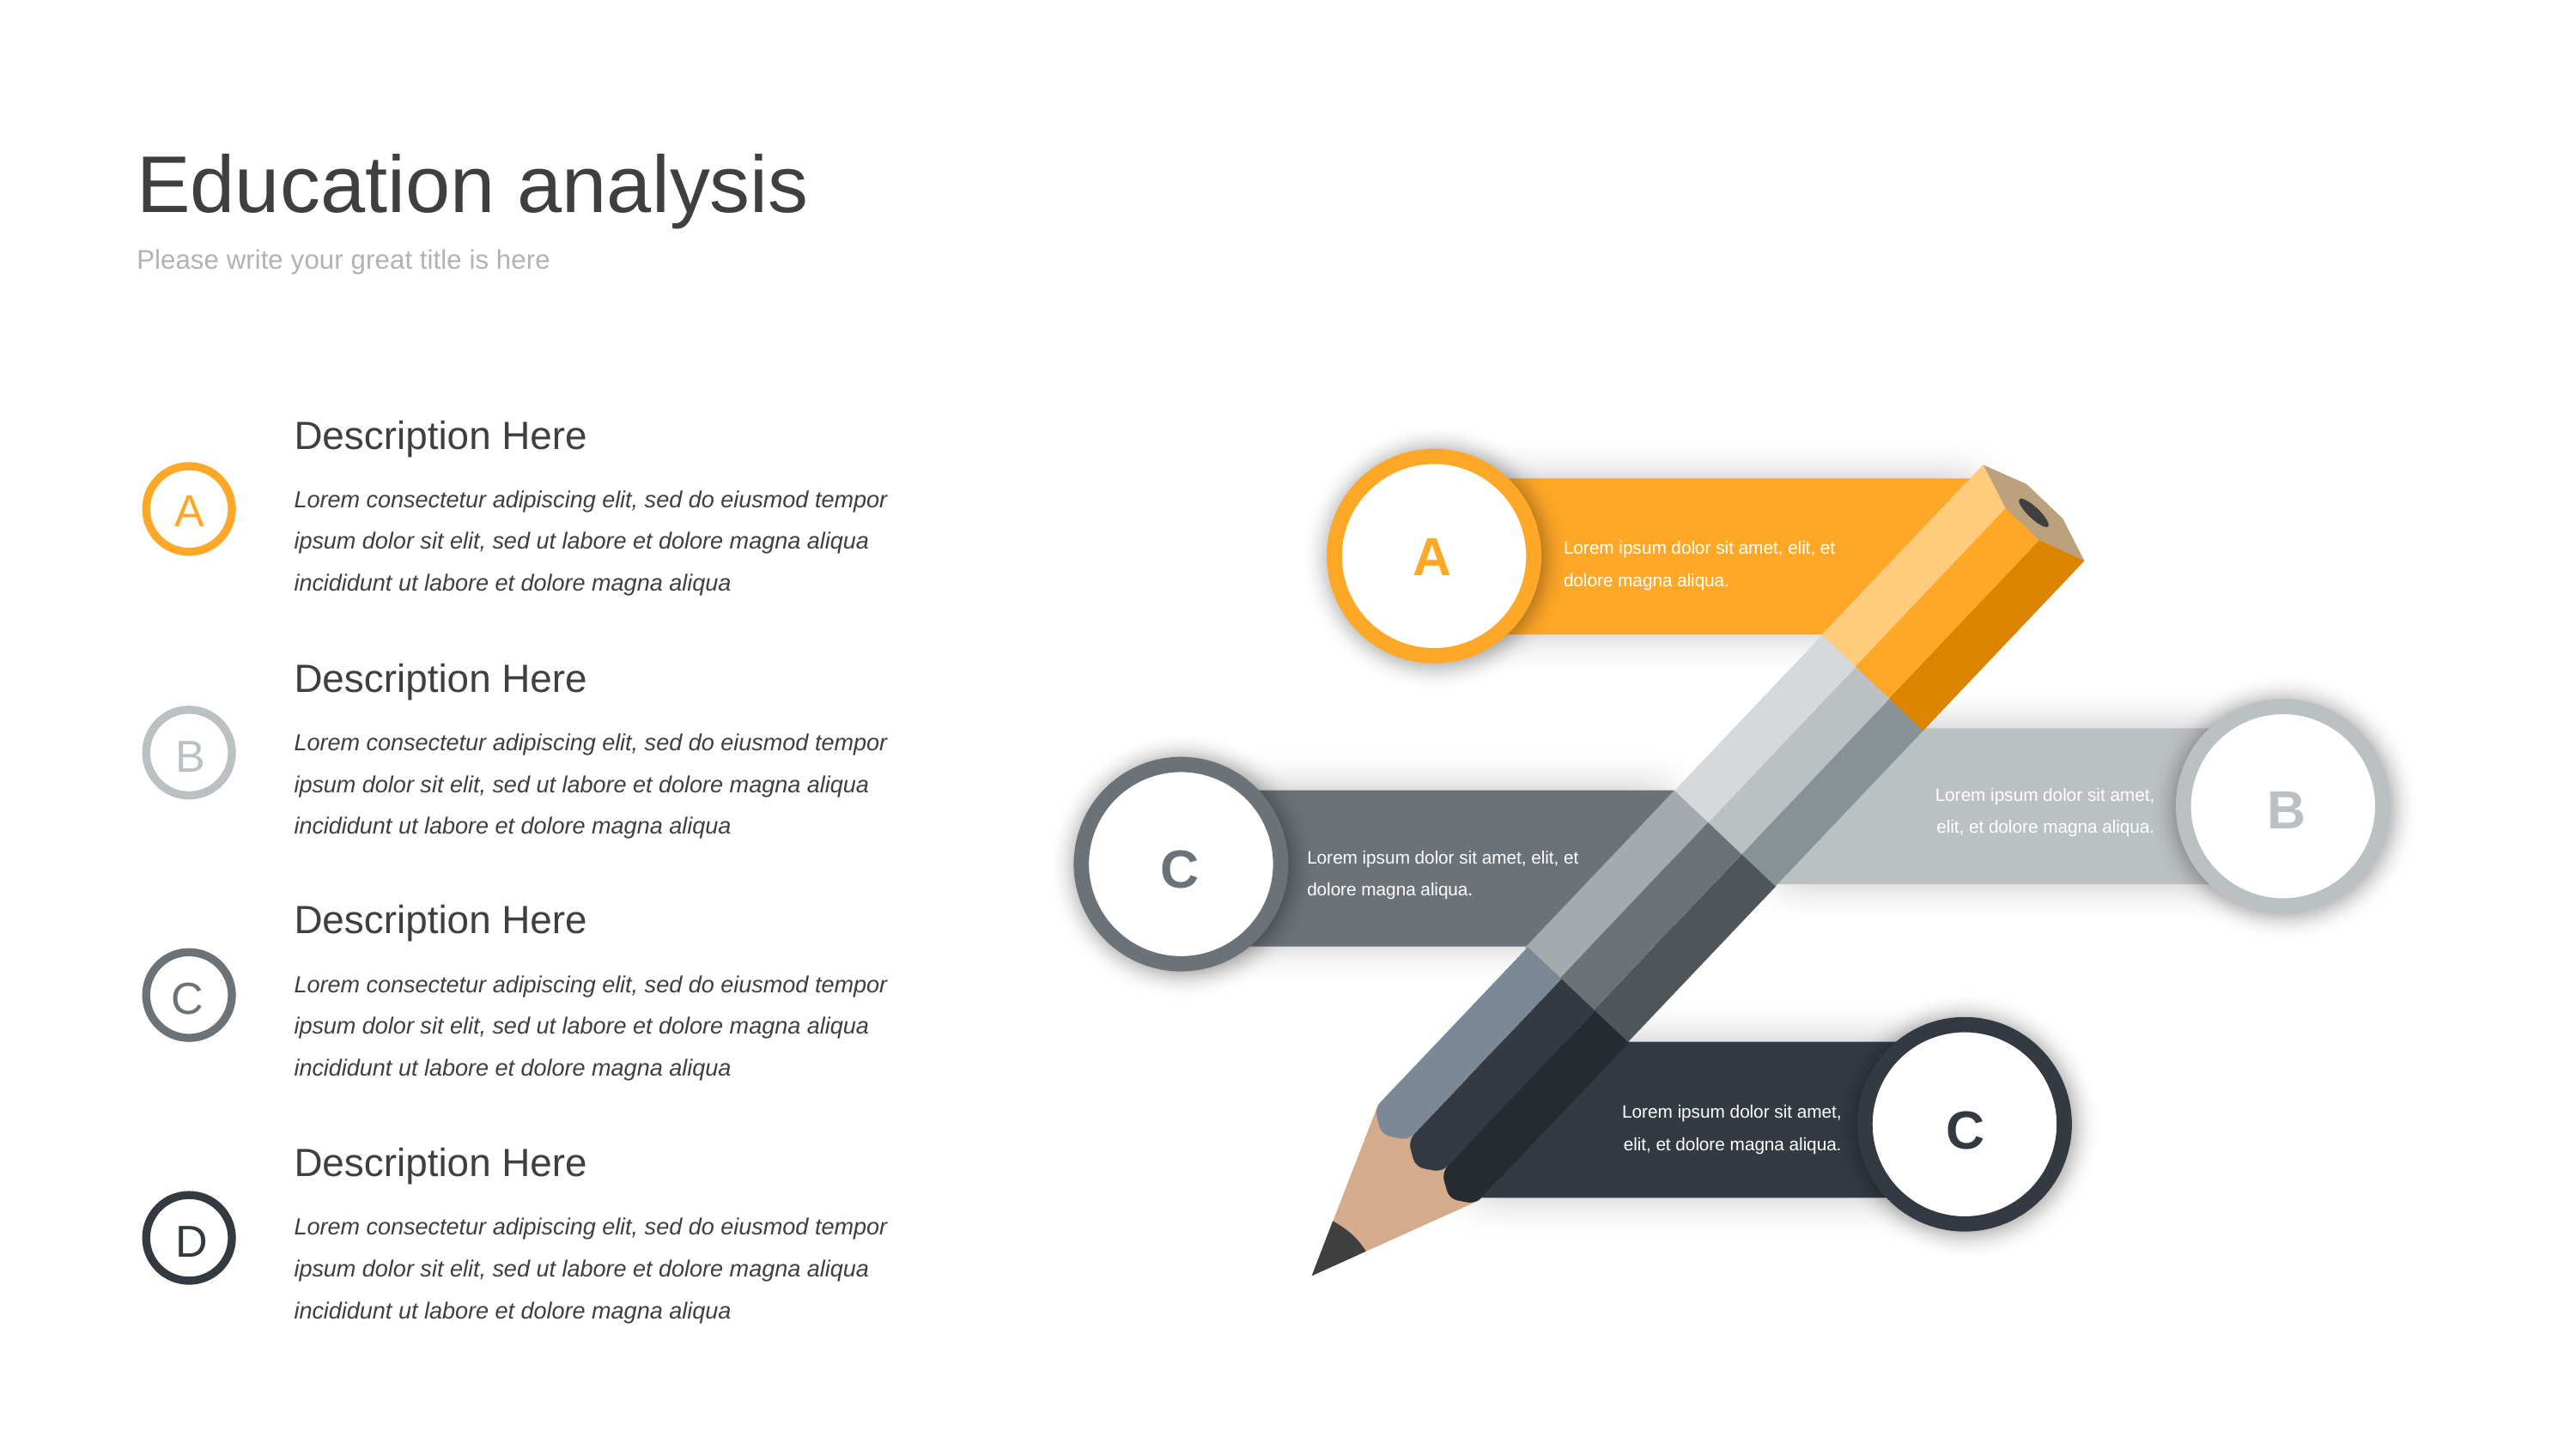

Education analysis
Please write your great title is here
Description Here

Lorem consectetur adipiscing elit, sed do eiusmod tempor ipsum dolor sit elit, sed ut labore et dolore magna aliqua incididunt ut labore et dolore magna aliqua

A

A
Lorem ipsum dolor sit amet, elit, et dolore magna aliqua.

Description Here

Lorem consectetur adipiscing elit, sed do eiusmod tempor ipsum dolor sit elit, sed ut labore et dolore magna aliqua incididunt ut labore et dolore magna aliqua

B

Lorem ipsum dolor sit amet, elit, et dolore magna aliqua.

B

C
Lorem ipsum dolor sit amet, elit, et dolore magna aliqua.

Description Here

Lorem consectetur adipiscing elit, sed do eiusmod tempor ipsum dolor sit elit, sed ut labore et dolore magna aliqua incididunt ut labore et dolore magna aliqua

C

Lorem ipsum dolor sit amet, elit, et dolore magna aliqua.

C
Description Here

Lorem consectetur adipiscing elit, sed do eiusmod tempor ipsum dolor sit elit, sed ut labore et dolore magna aliqua incididunt ut labore et dolore magna aliqua

D